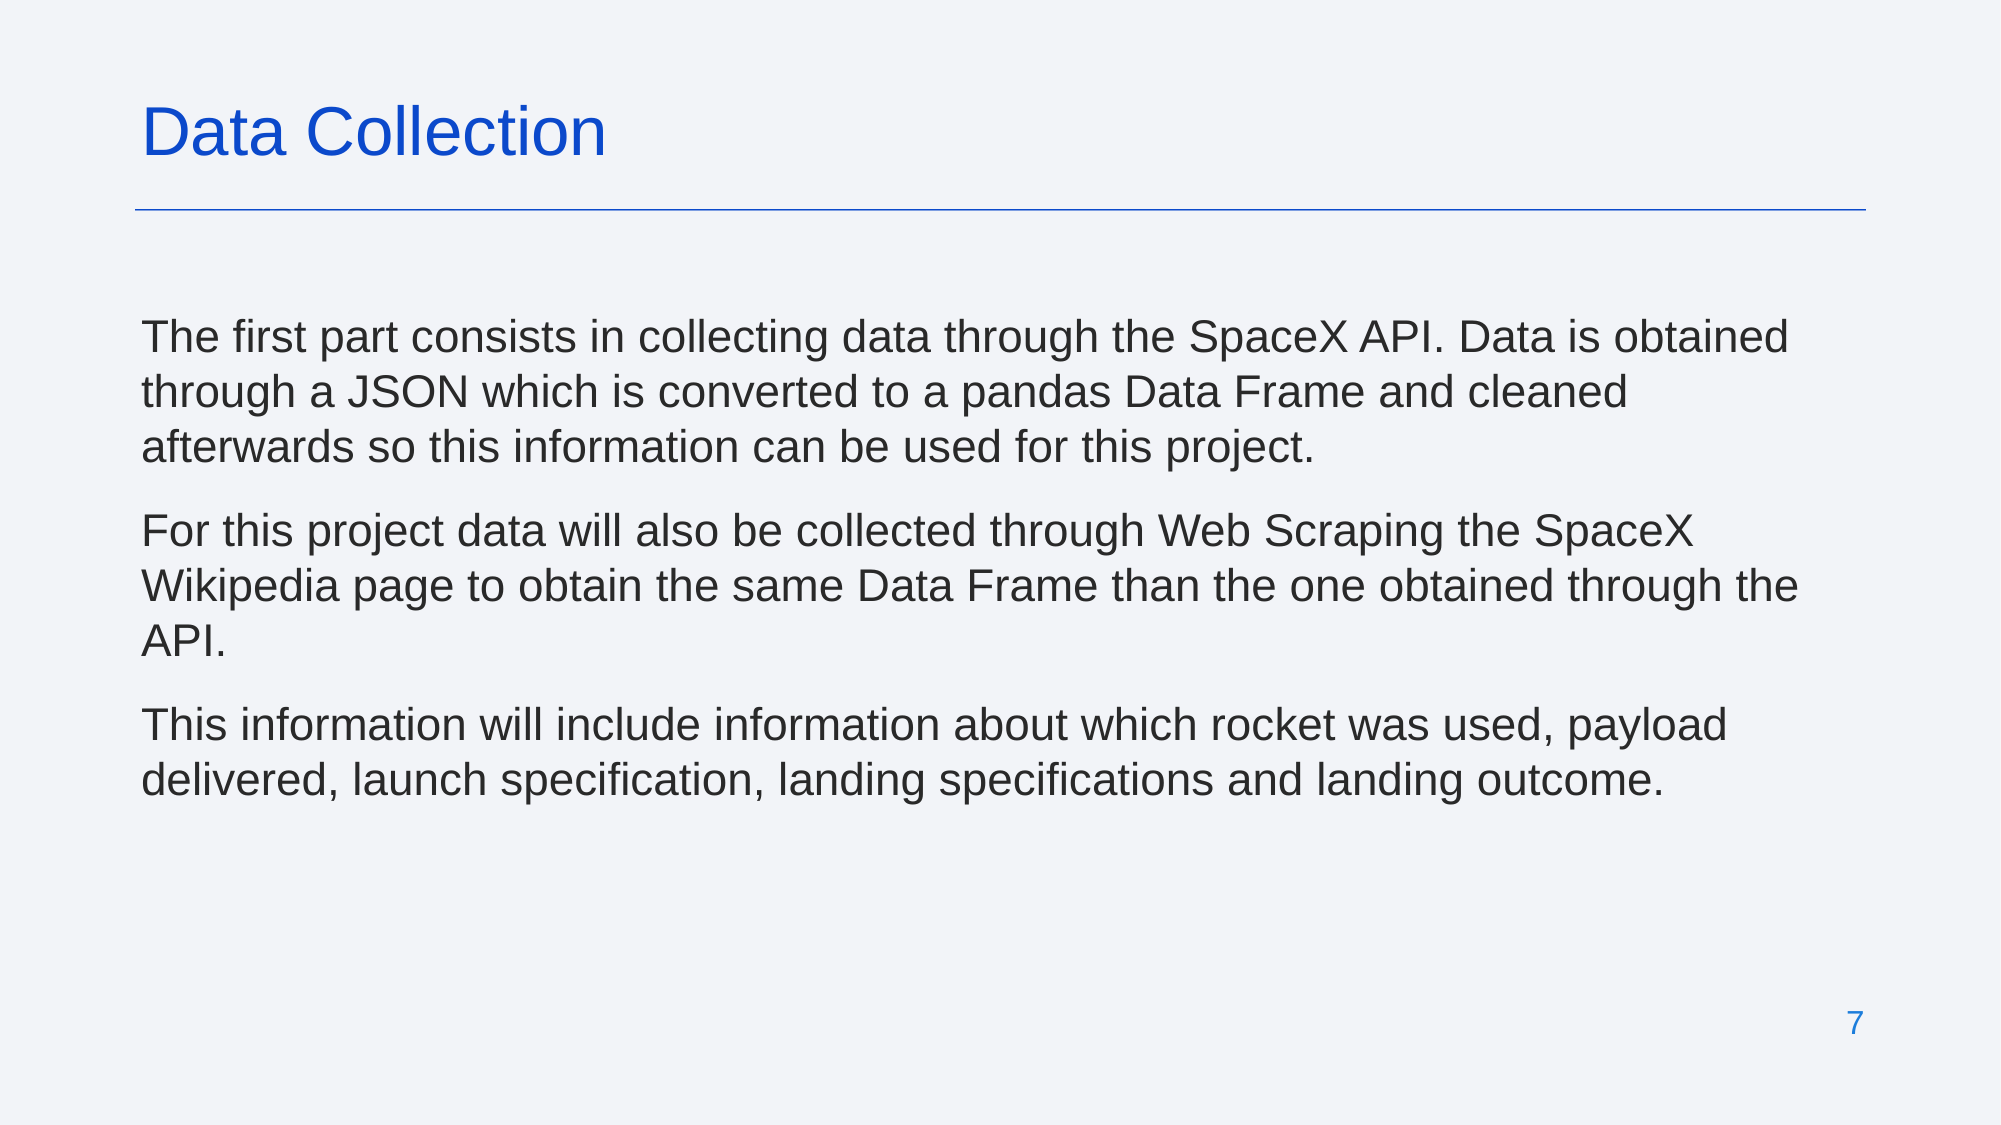

Data Collection
The first part consists in collecting data through the SpaceX API. Data is obtained through a JSON which is converted to a pandas Data Frame and cleaned afterwards so this information can be used for this project.
For this project data will also be collected through Web Scraping the SpaceX Wikipedia page to obtain the same Data Frame than the one obtained through the API.
This information will include information about which rocket was used, payload delivered, launch specification, landing specifications and landing outcome.
7